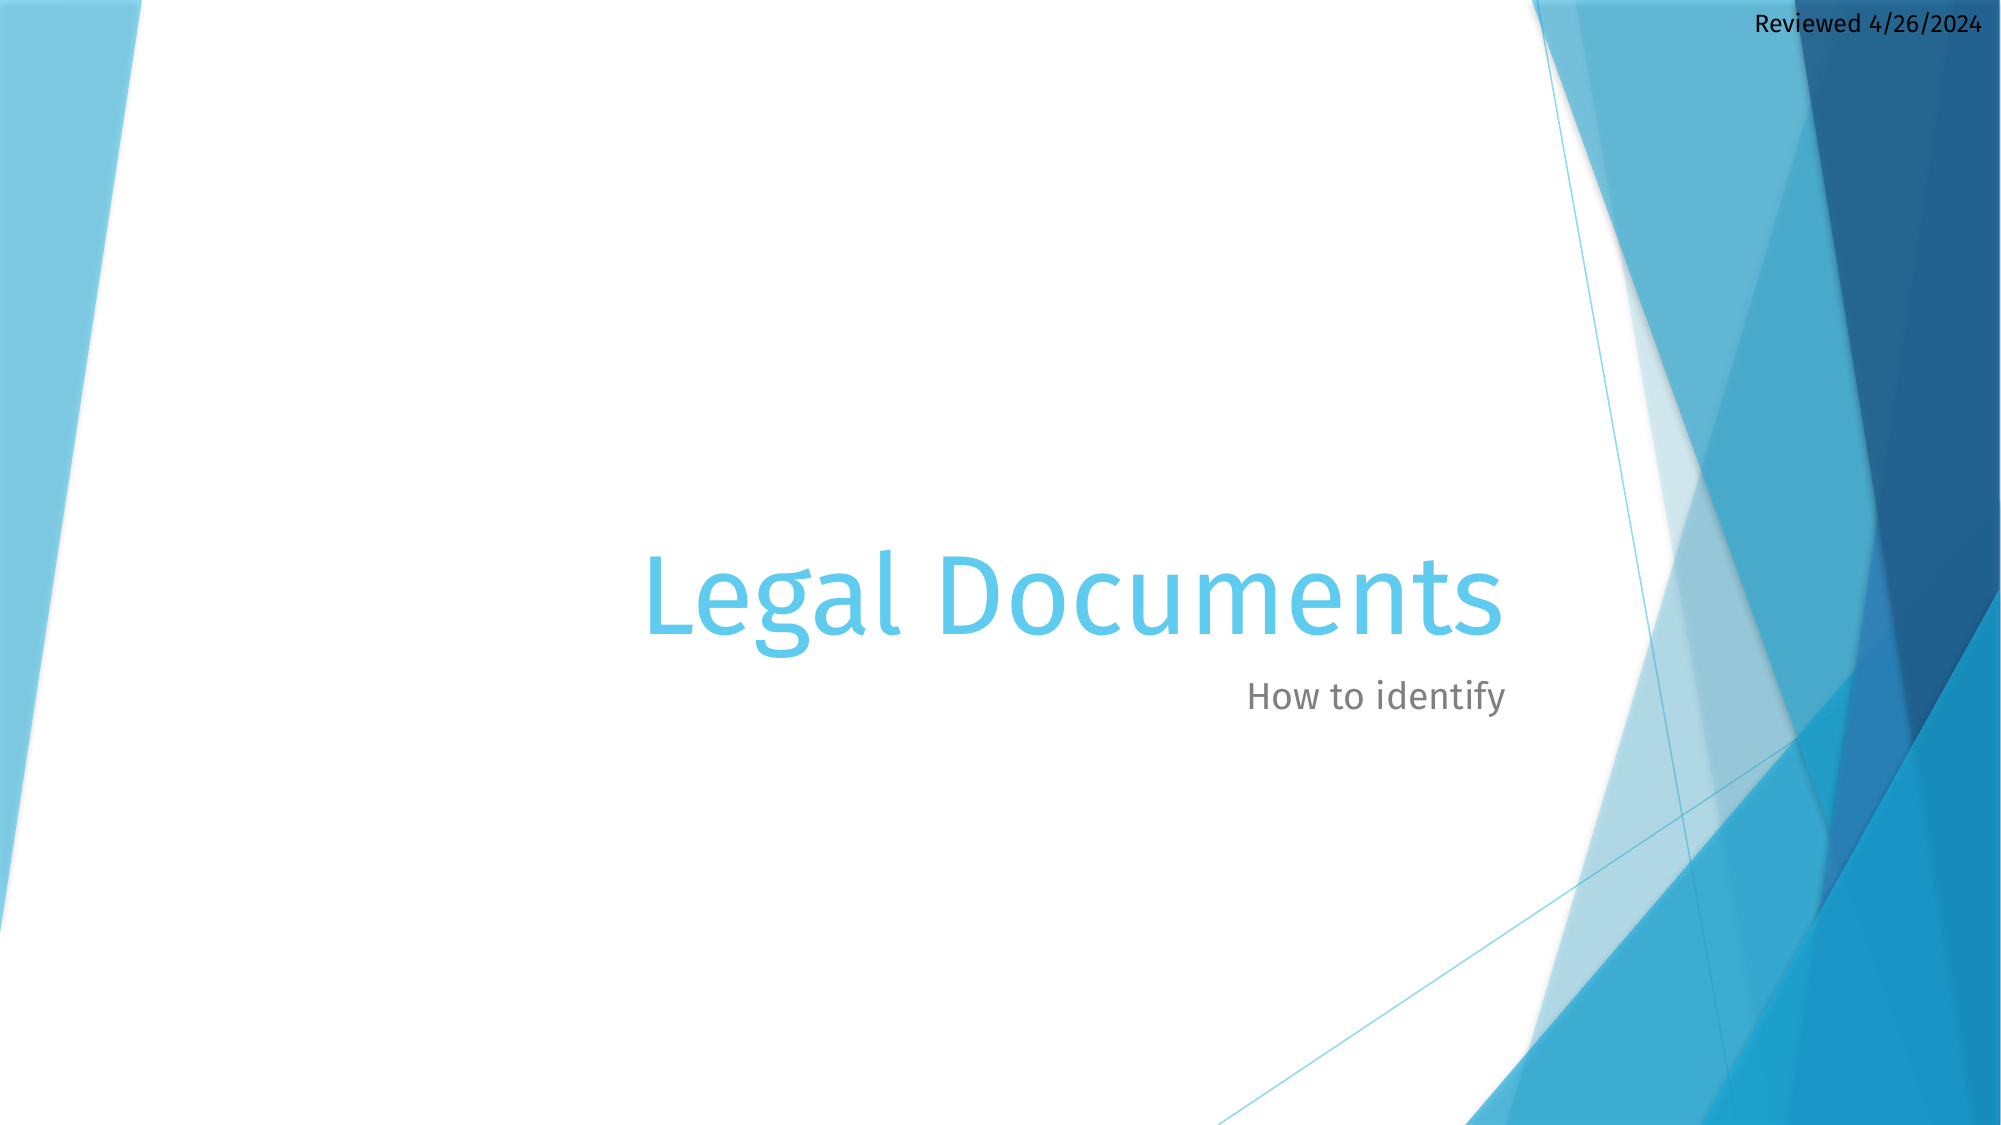

Reviewed 4/26/2024
# Legal Documents
How to identify